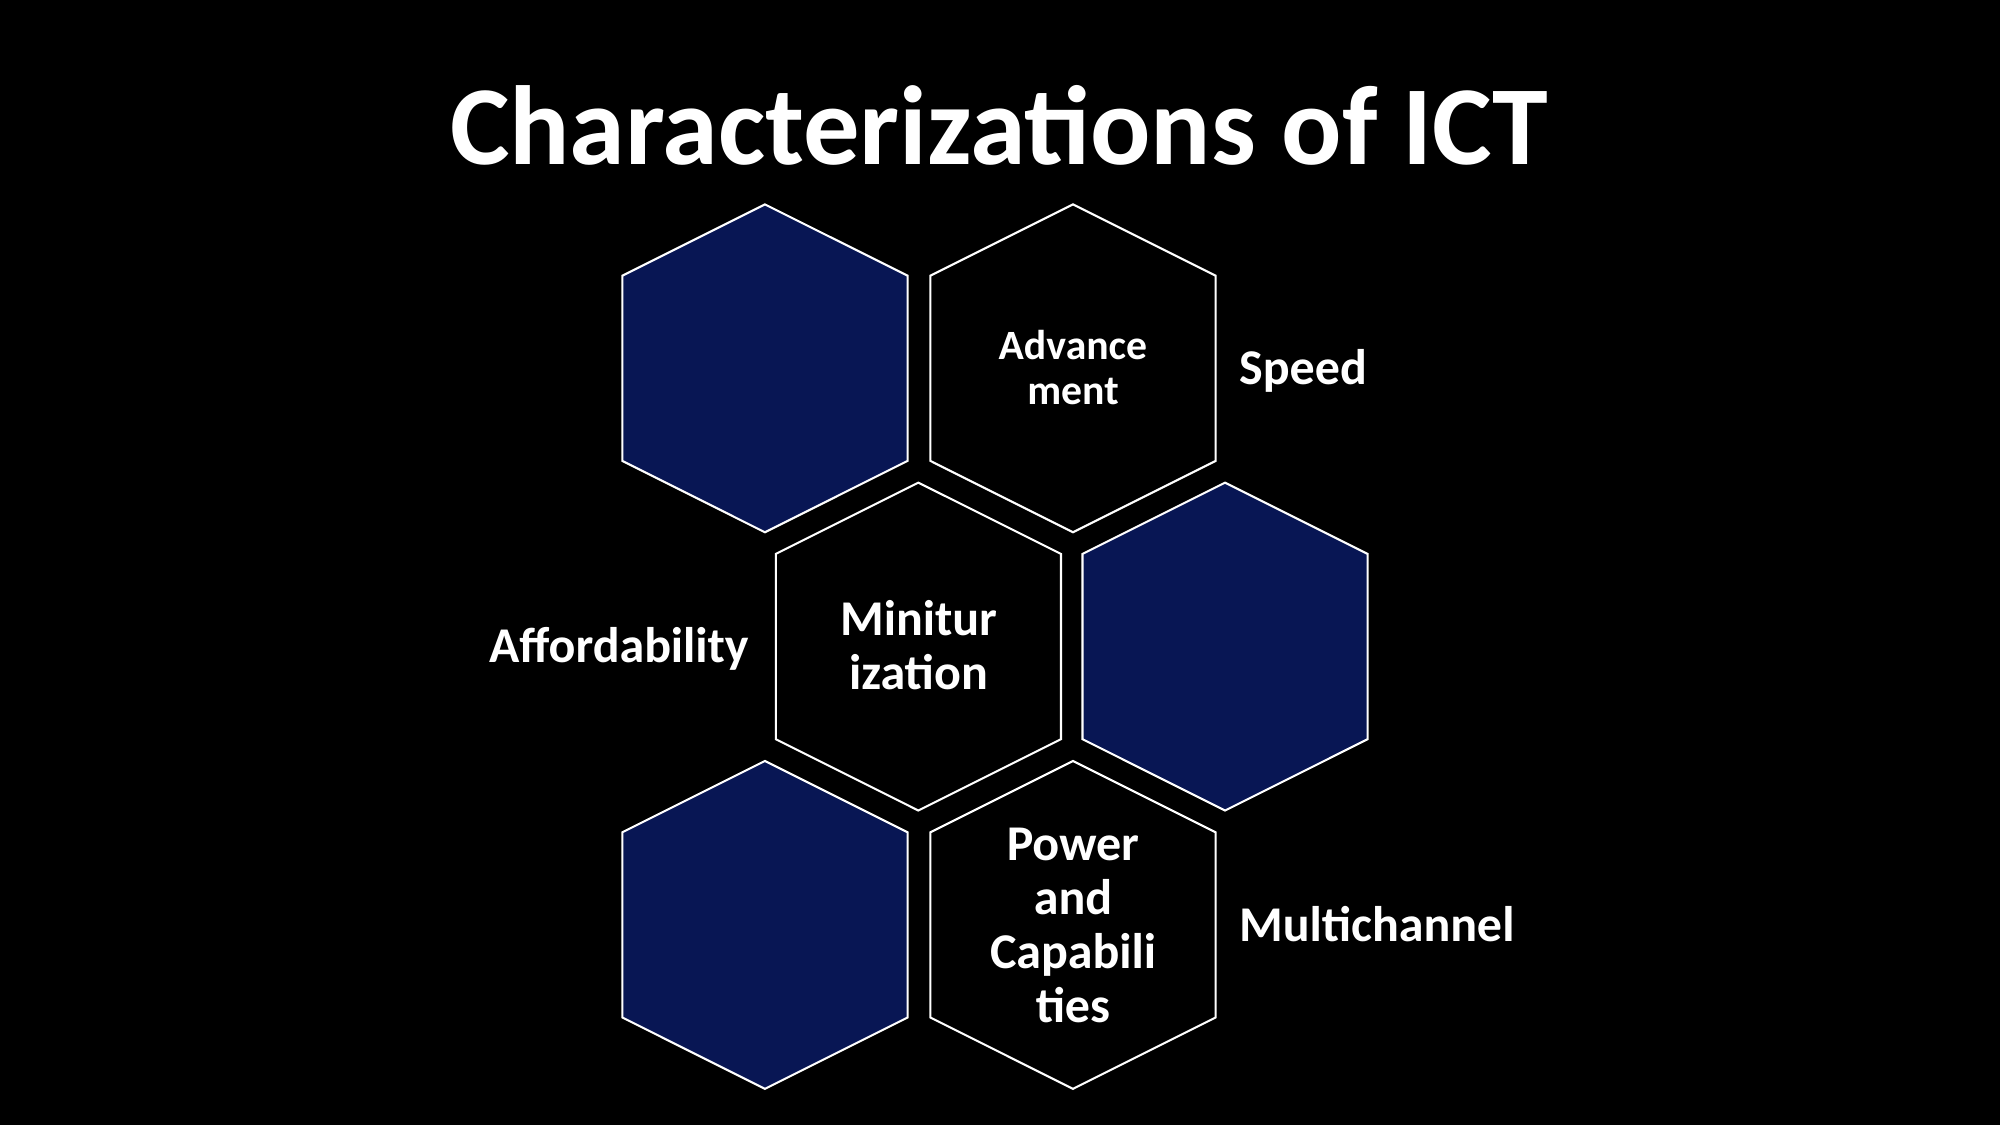

Characterizations of ICT
Advancement
Speed

Miniturization
Affordability

Power and Capabilities
Multichannel